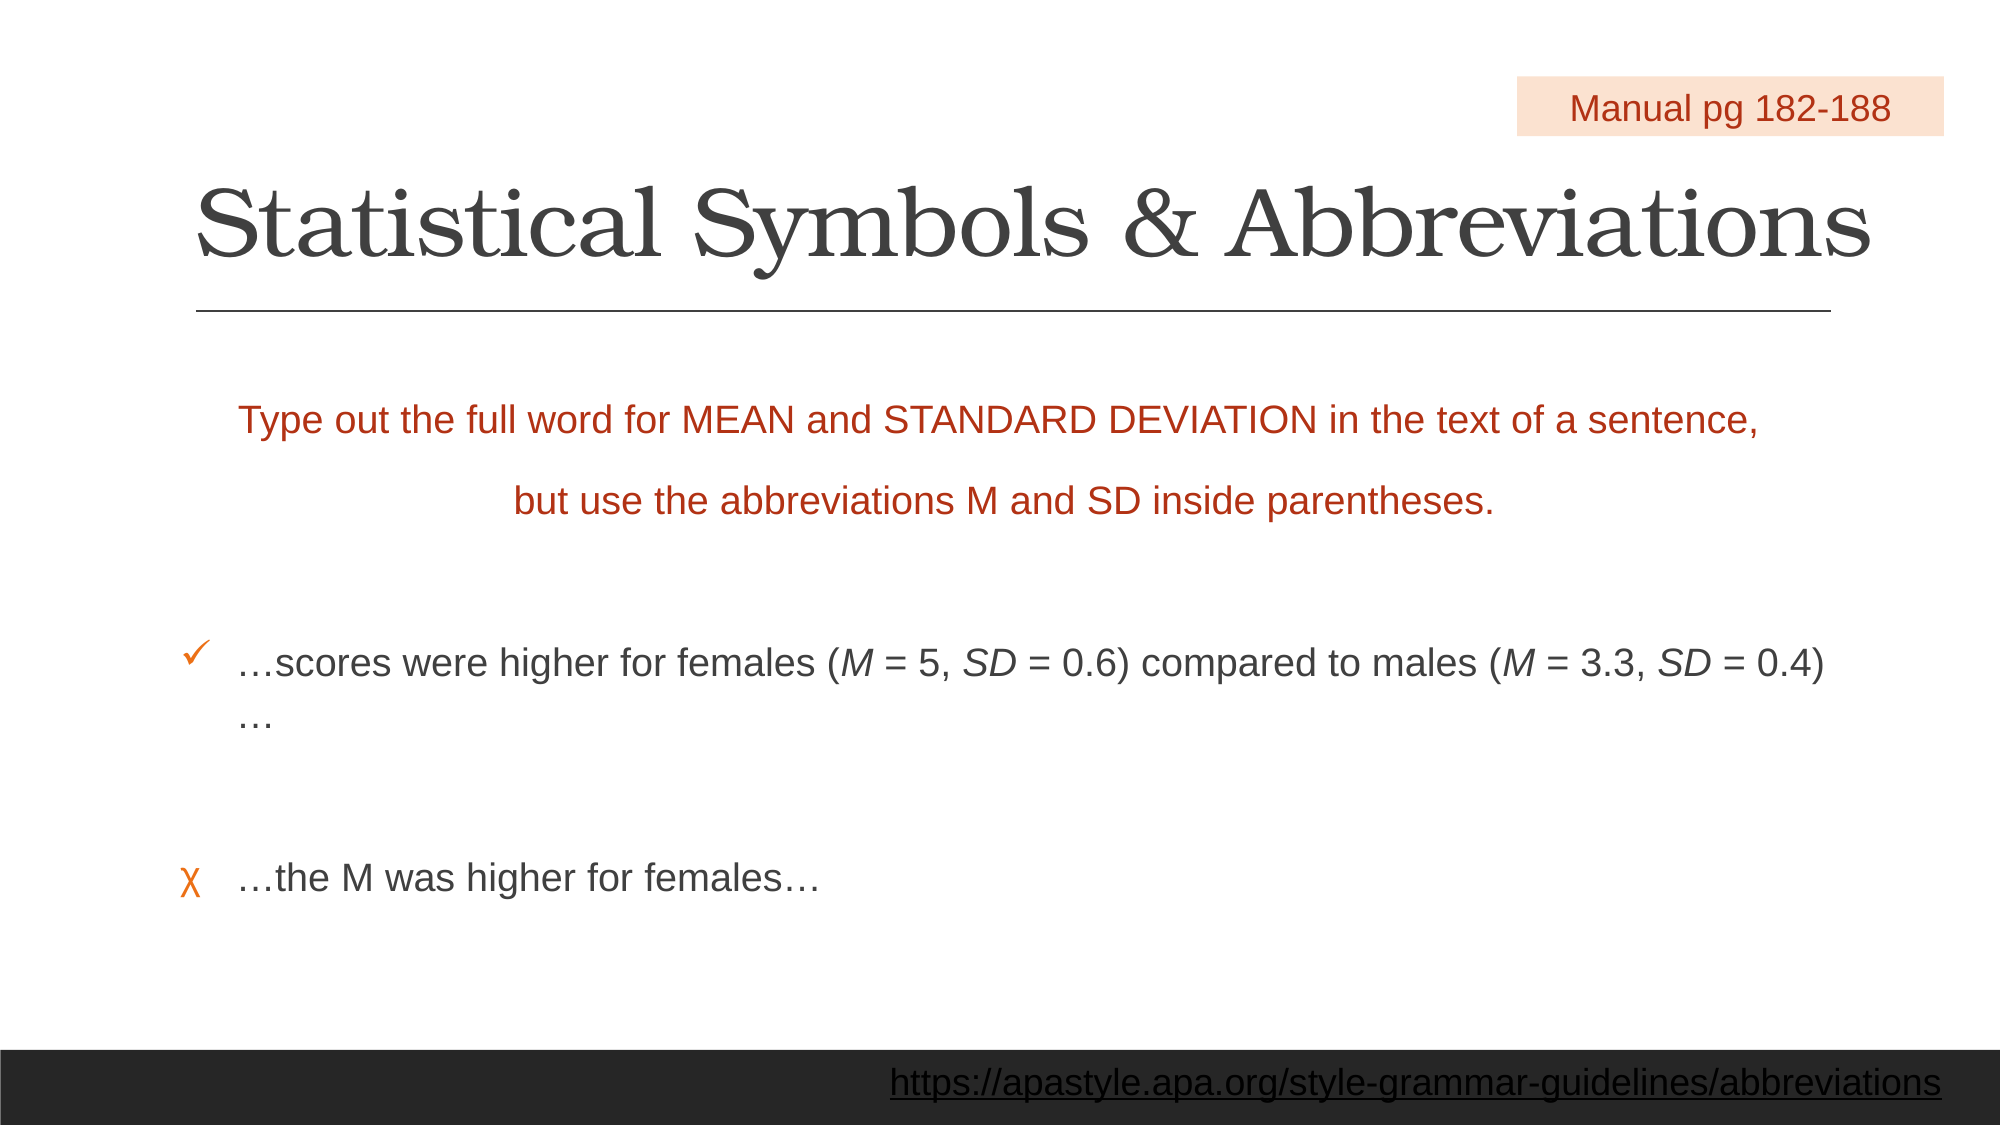

# Statistical Symbols & Abbreviations
Manual pg 182-188
Type out the full word for MEAN and STANDARD DEVIATION in the text of a sentence,
but use the abbreviations M and SD inside parentheses.

…scores were higher for females (M = 5, SD = 0.6) compared to males (M = 3.3, SD = 0.4)…

…the M was higher for females…

https://apastyle.apa.org/style-grammar-guidelines/abbreviations